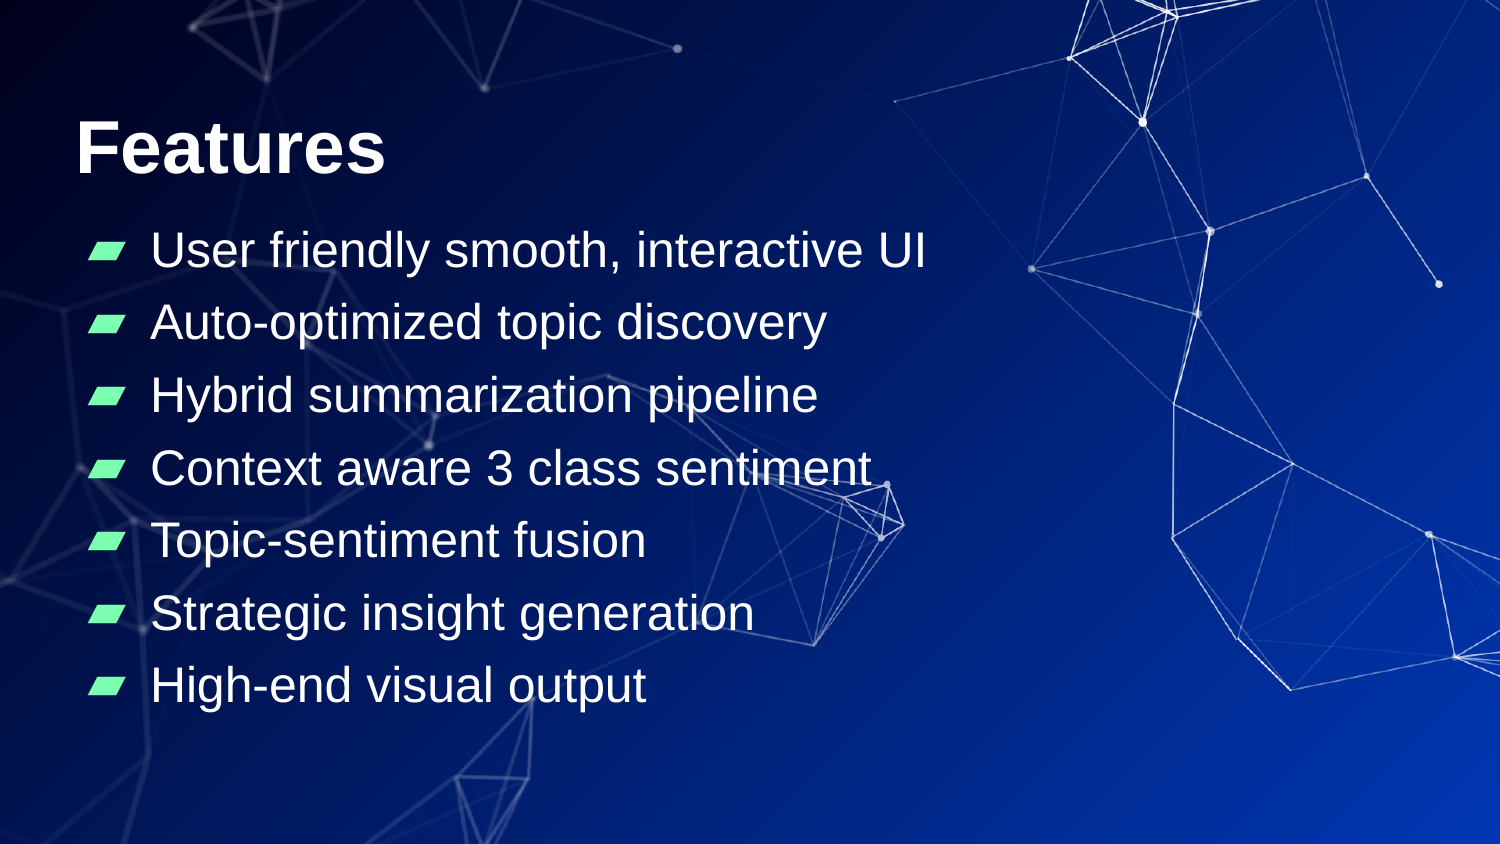

# Features
User friendly smooth, interactive UI
Auto-optimized topic discovery
Hybrid summarization pipeline
Context aware 3 class sentiment
Topic-sentiment fusion
Strategic insight generation
High-end visual output
6